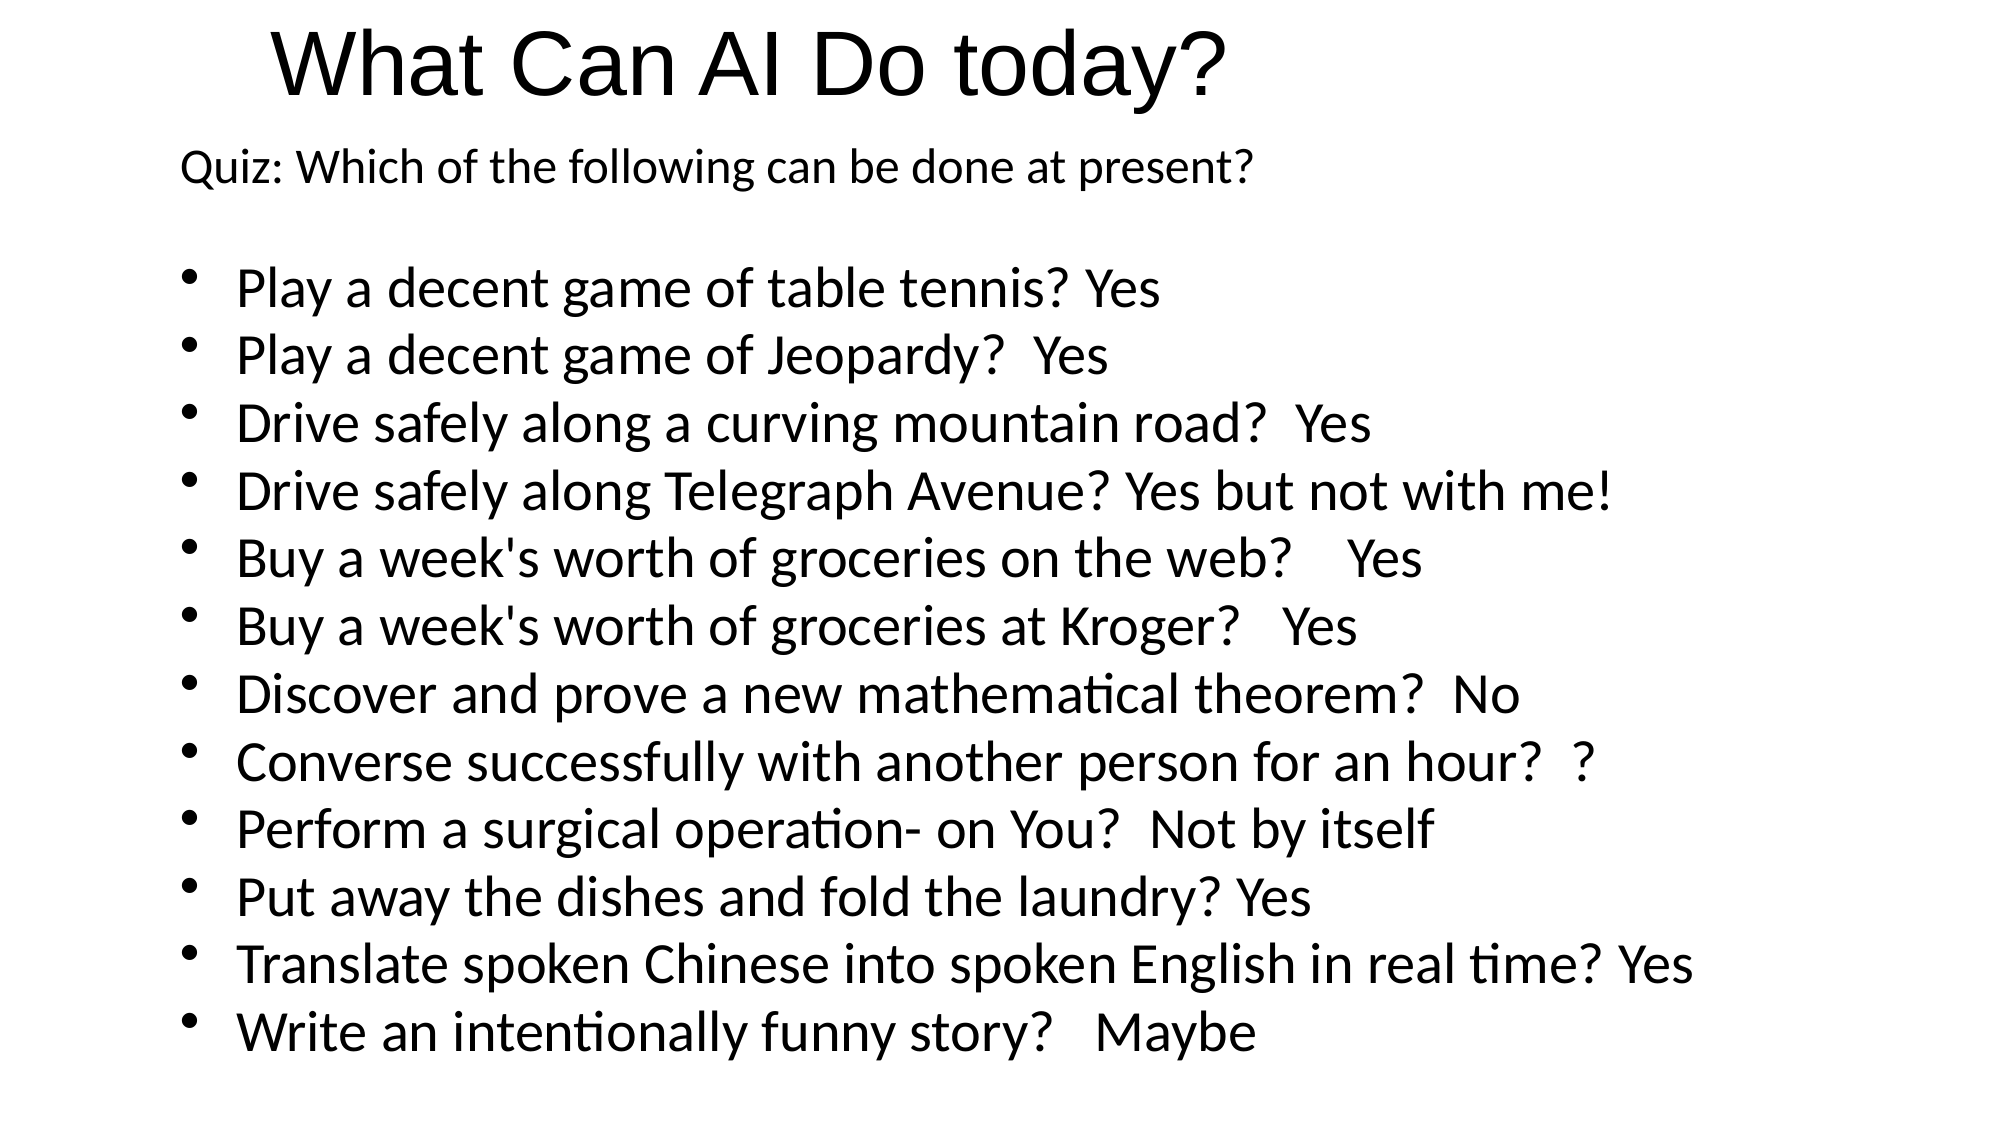

What Can AI Do today?
Quiz: Which of the following can be done at present?

Play a decent game of table tennis? Yes
Play a decent game of Jeopardy?  Yes
Drive safely along a curving mountain road?  Yes
Drive safely along Telegraph Avenue? Yes but not with me!
Buy a week's worth of groceries on the web?    Yes
Buy a week's worth of groceries at Kroger?   Yes
Discover and prove a new mathematical theorem?  No
Converse successfully with another person for an hour?  ?
Perform a surgical operation- on You?  Not by itself
Put away the dishes and fold the laundry? Yes
Translate spoken Chinese into spoken English in real time? Yes
Write an intentionally funny story?   Maybe